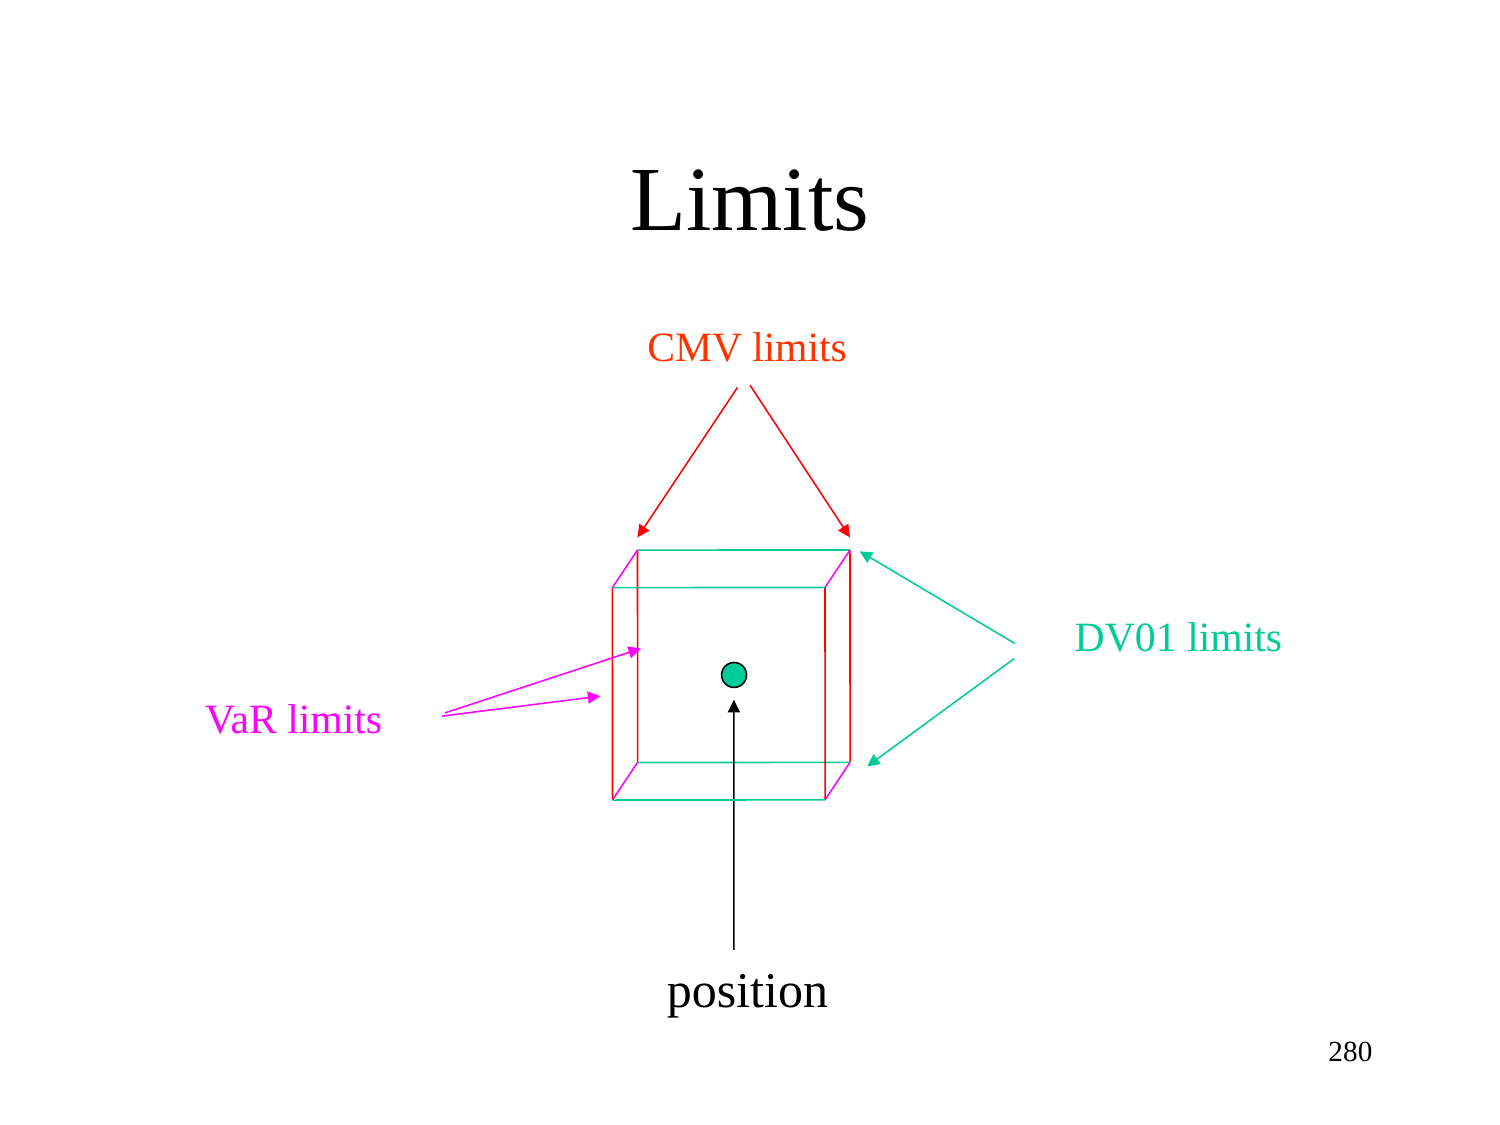

# Limits
CMV limits

DV01 limits

VaR limits

position
280